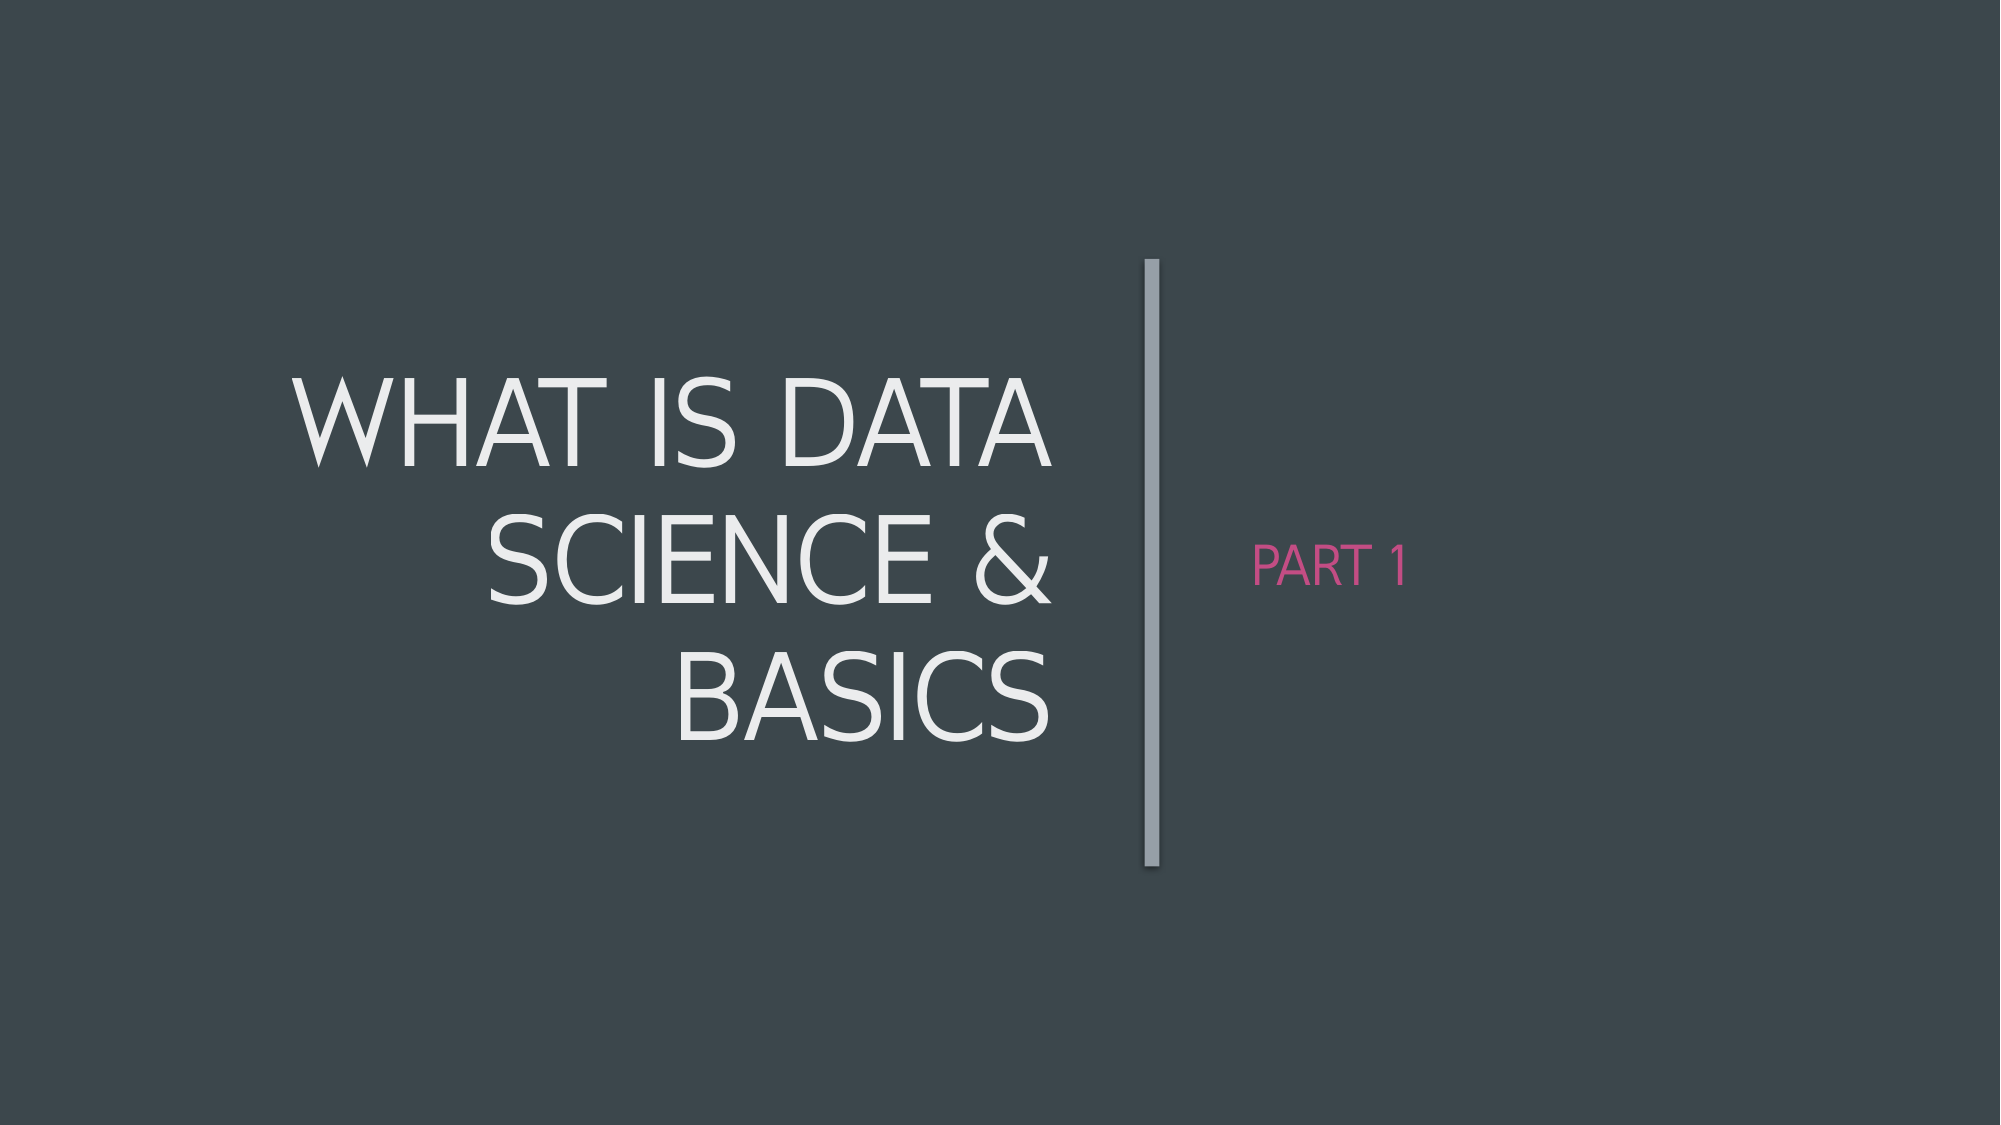

# What is data science & basics
Part 1